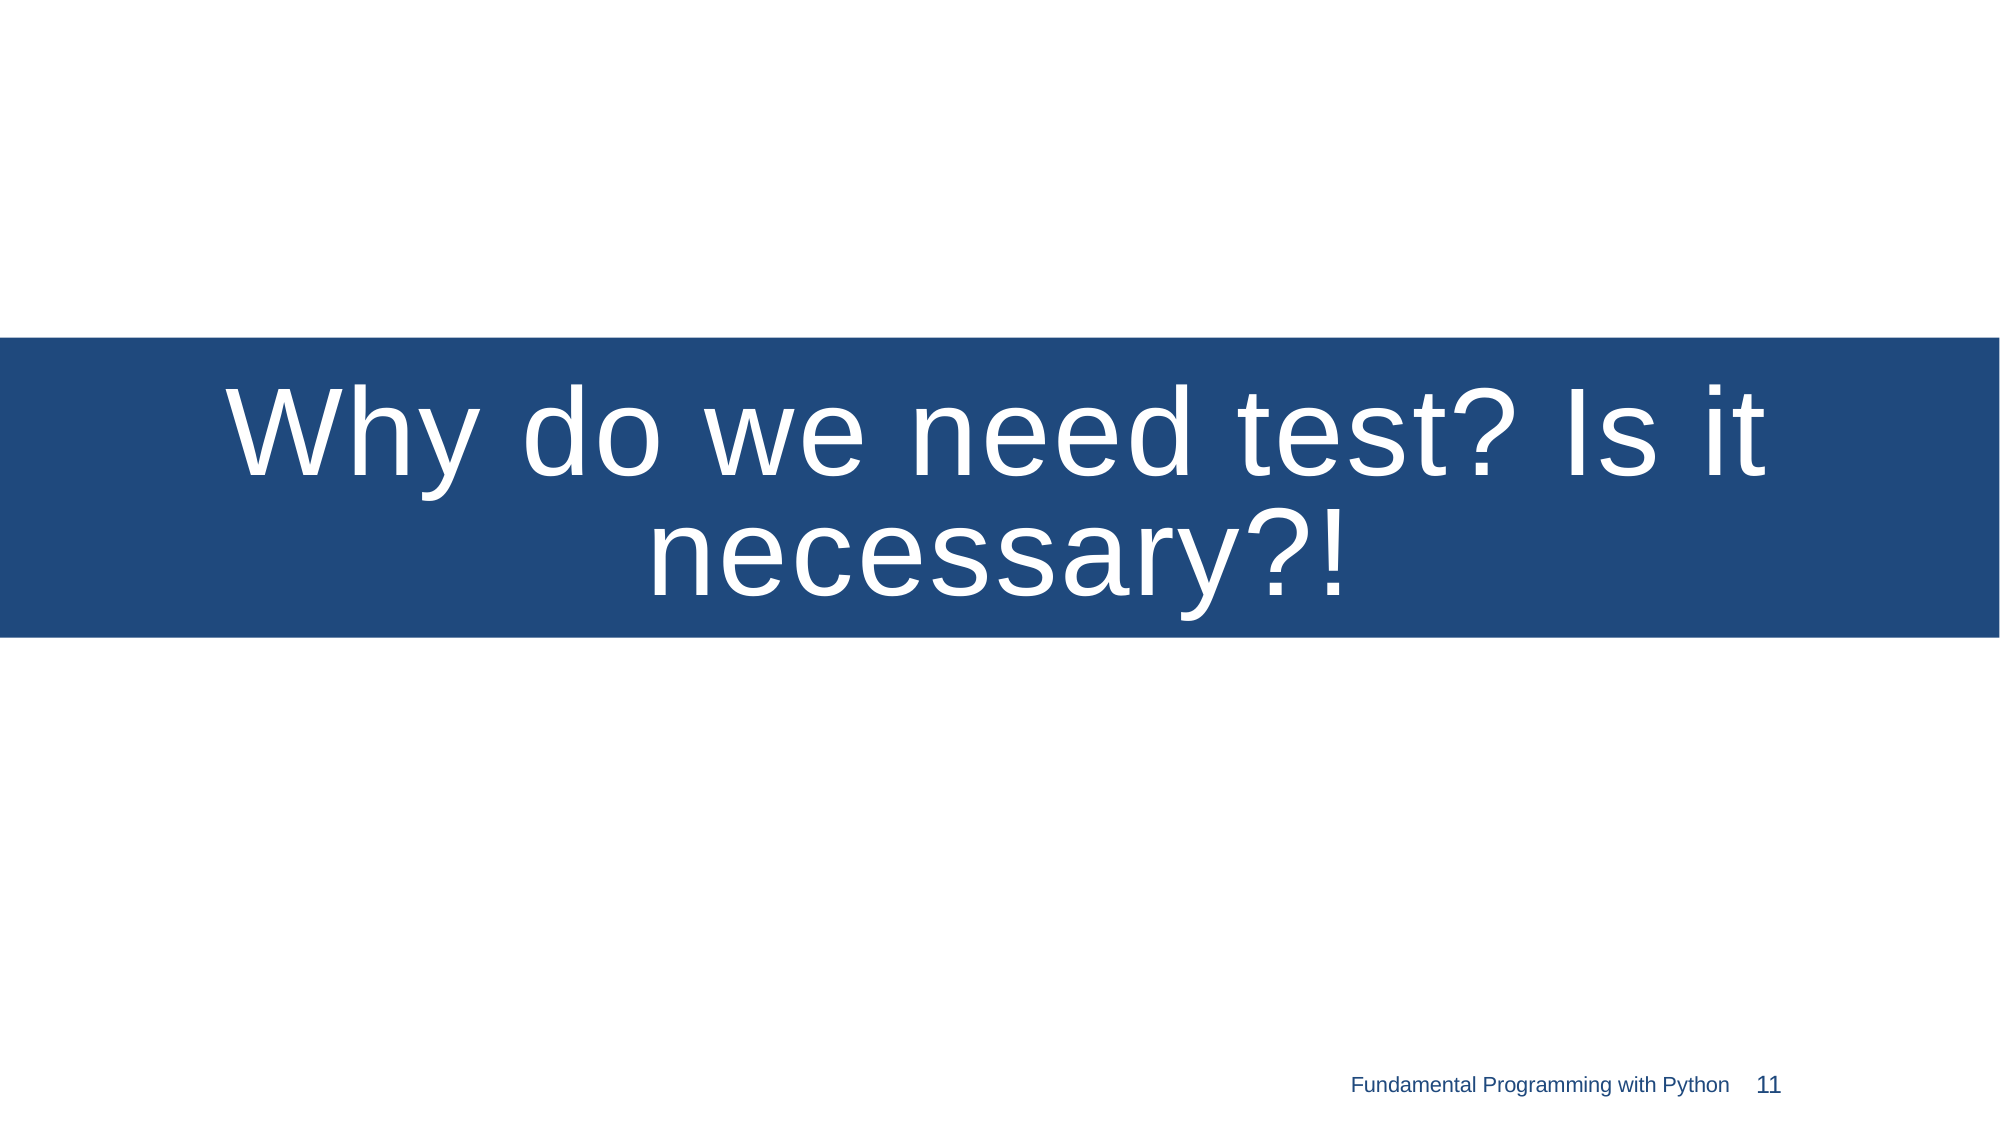

# Why do we need test? Is it necessary?!
Fundamental Programming with Python
11